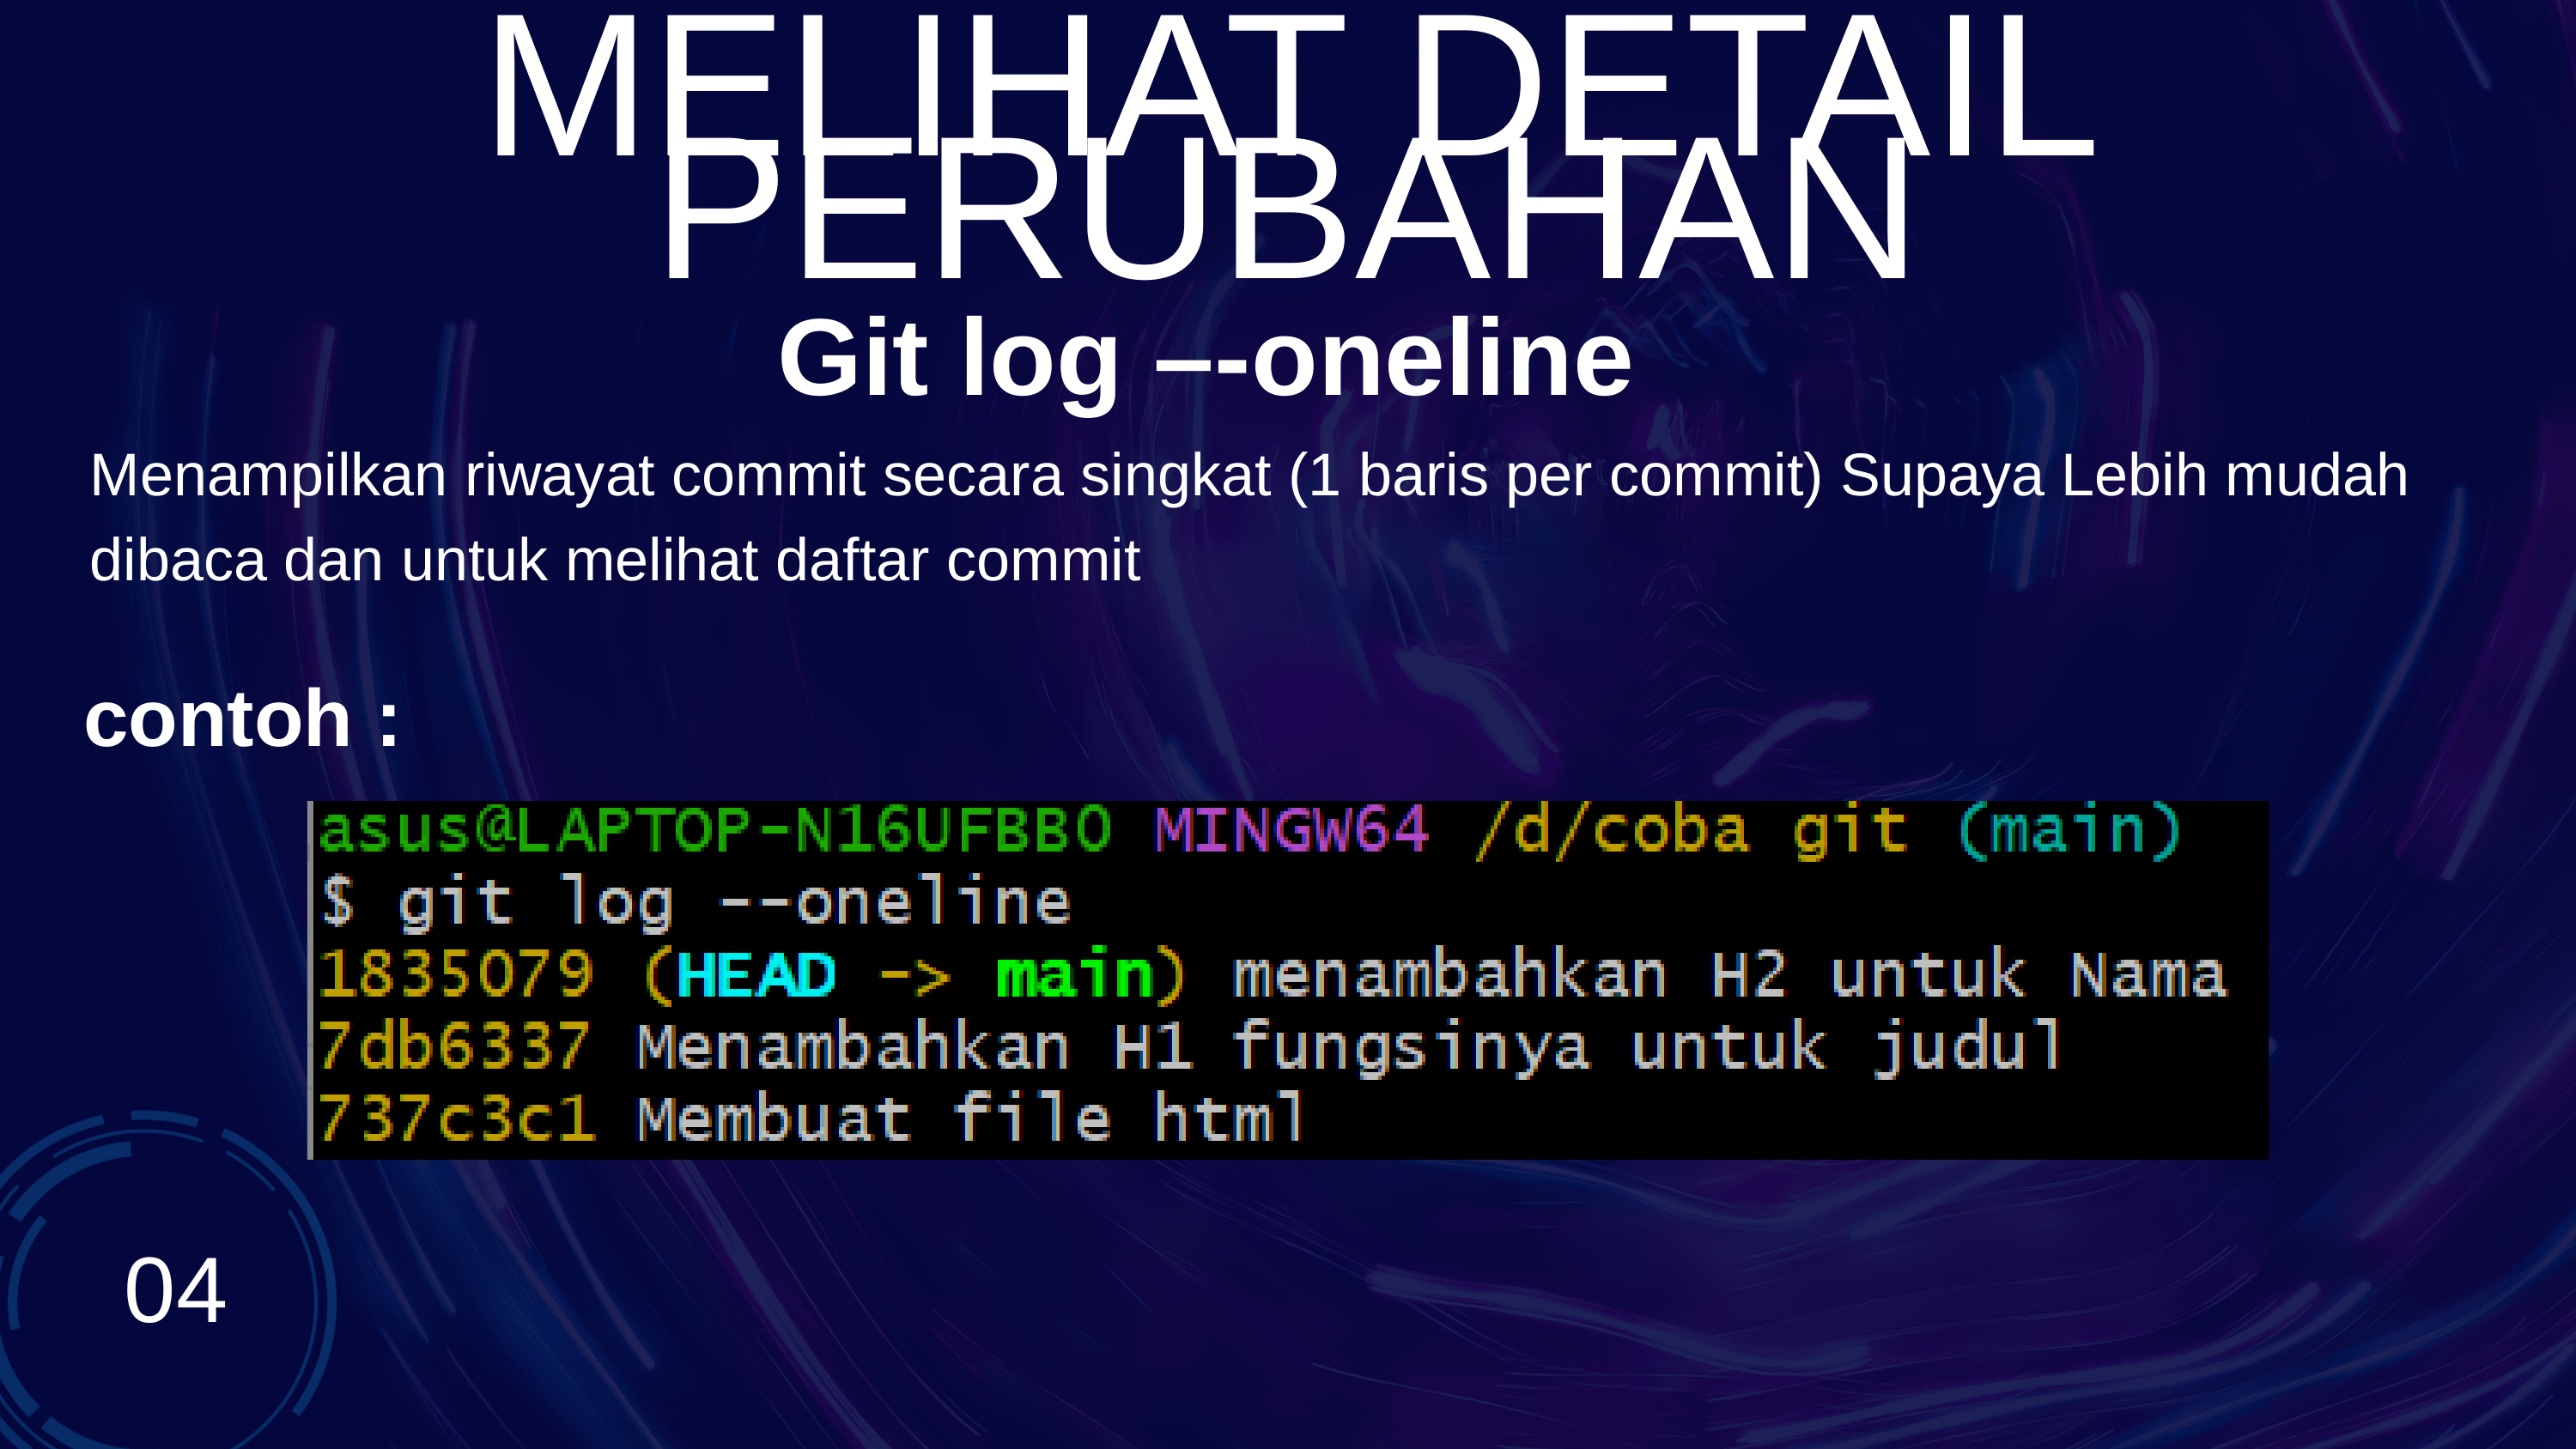

MELIHAT DETAIL PERUBAHAN
Git log –-oneline
Menampilkan riwayat commit secara singkat (1 baris per commit) Supaya Lebih mudah dibaca dan untuk melihat daftar commit
contoh :

04